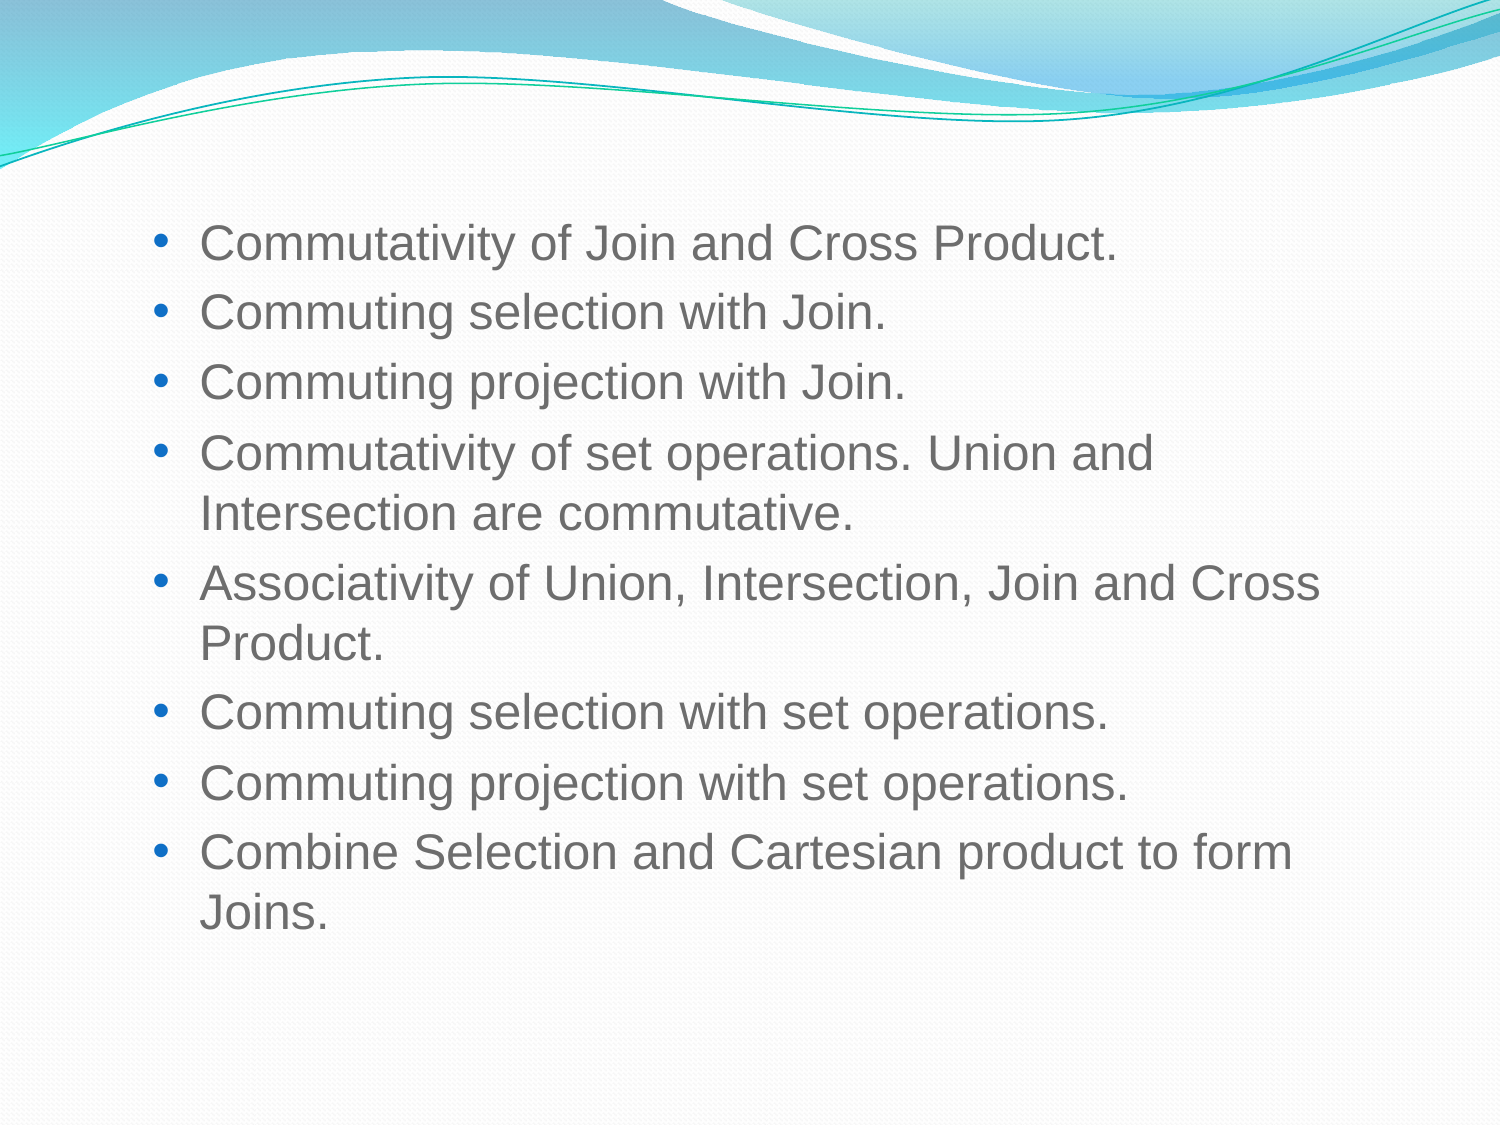

Commutativity of Join and Cross Product.
Commuting selection with Join.
Commuting projection with Join.
Commutativity of set operations. Union and Intersection are commutative.
Associativity of Union, Intersection, Join and Cross Product.
Commuting selection with set operations.
Commuting projection with set operations.
Combine Selection and Cartesian product to form Joins.